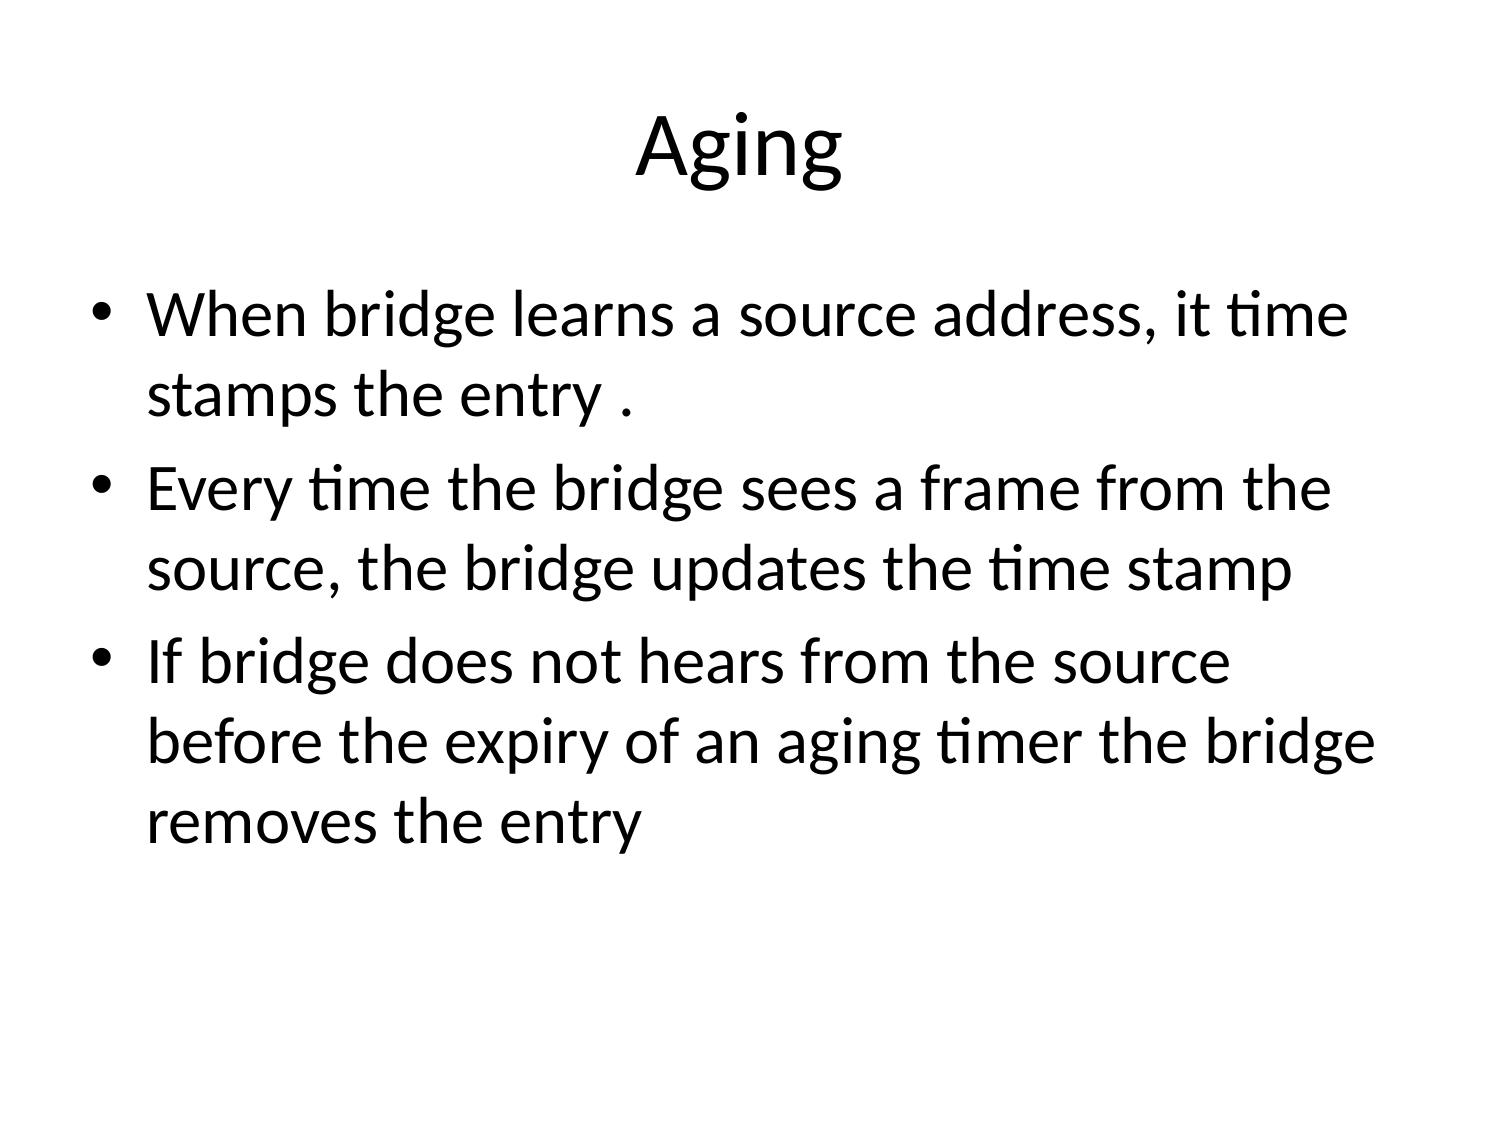

# Aging
When bridge learns a source address, it time stamps the entry .
Every time the bridge sees a frame from the source, the bridge updates the time stamp
If bridge does not hears from the source before the expiry of an aging timer the bridge removes the entry